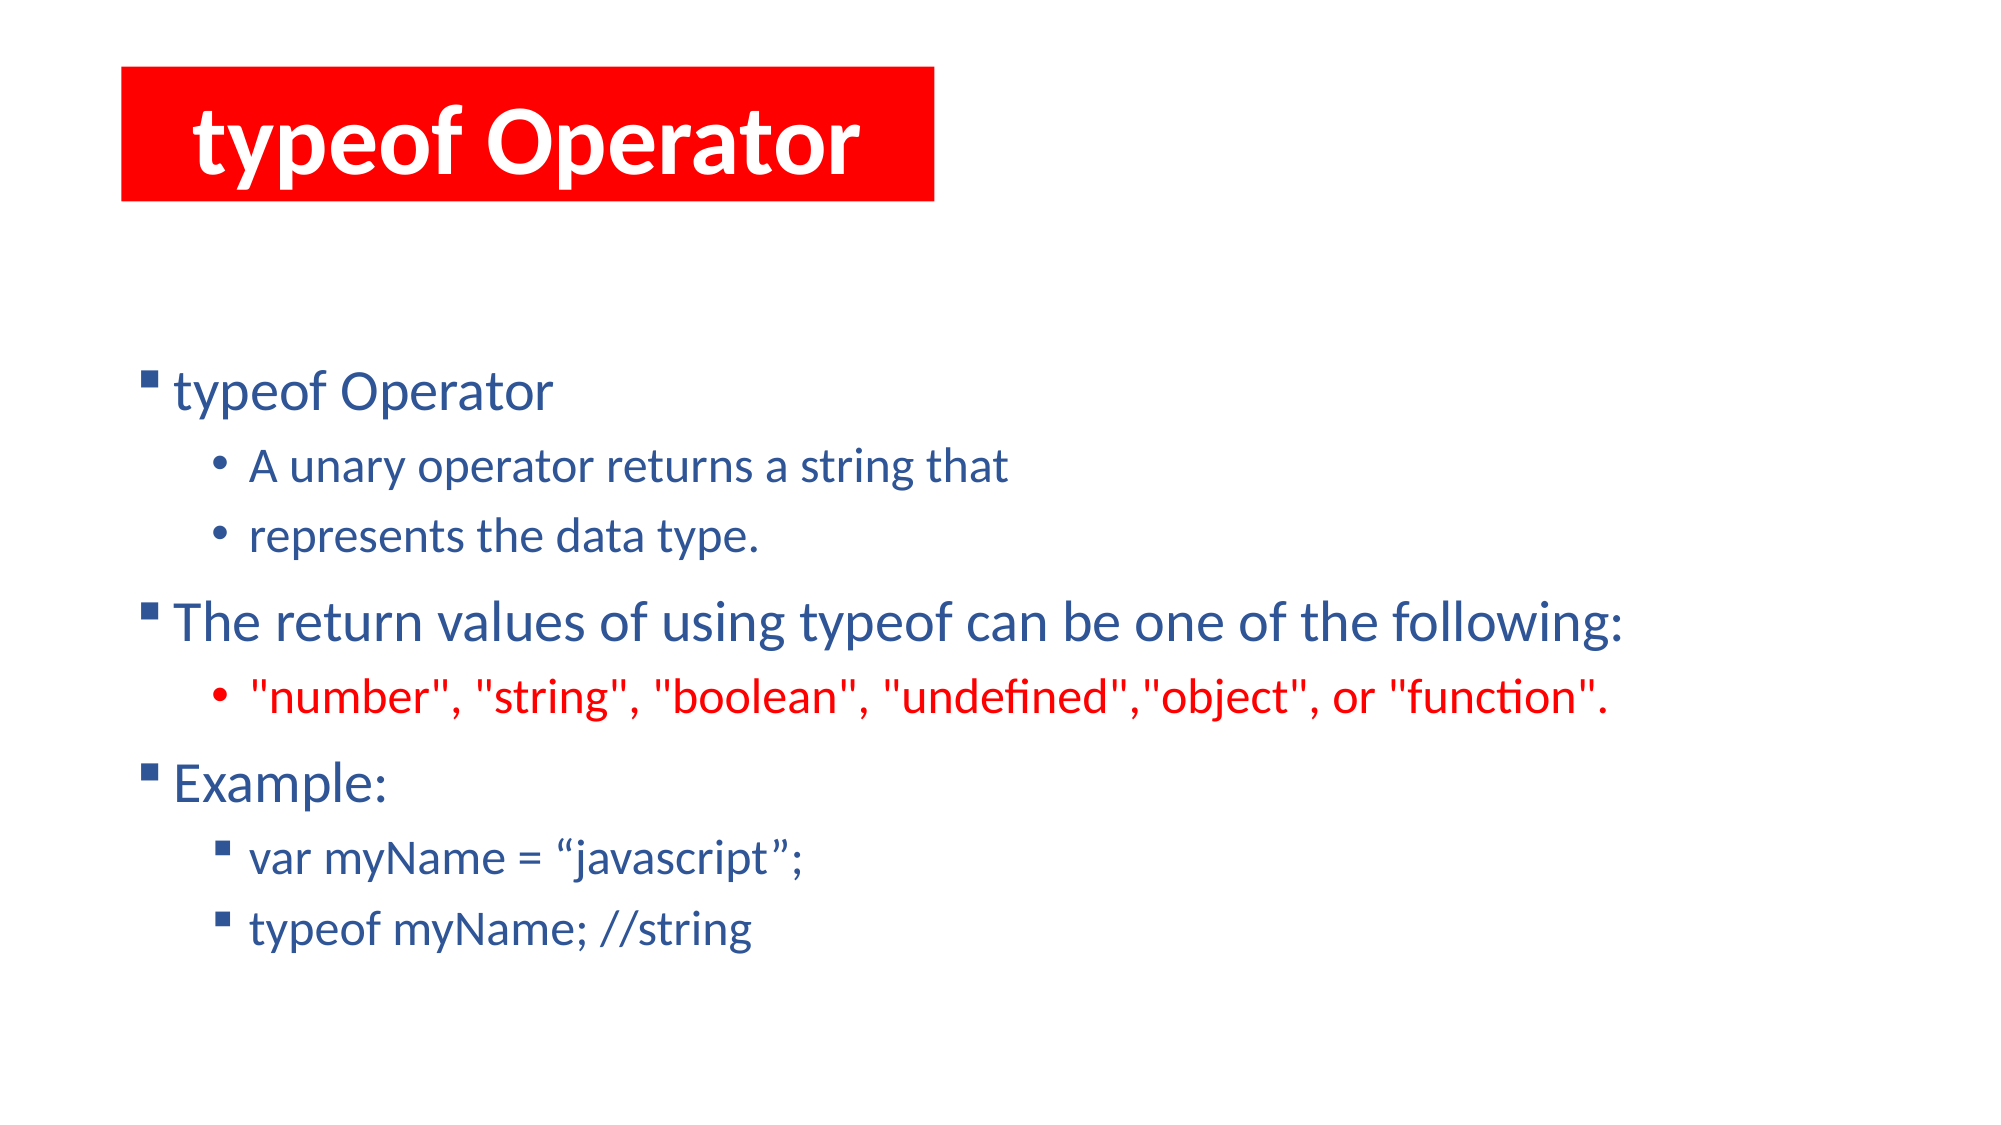

typeof Operator
typeof Operator
A unary operator returns a string that
represents the data type.
The return values of using typeof can be one of the following:
"number", "string", "boolean", "undefined","object", or "function".
Example:
var myName = “javascript”;
typeof myName; //string